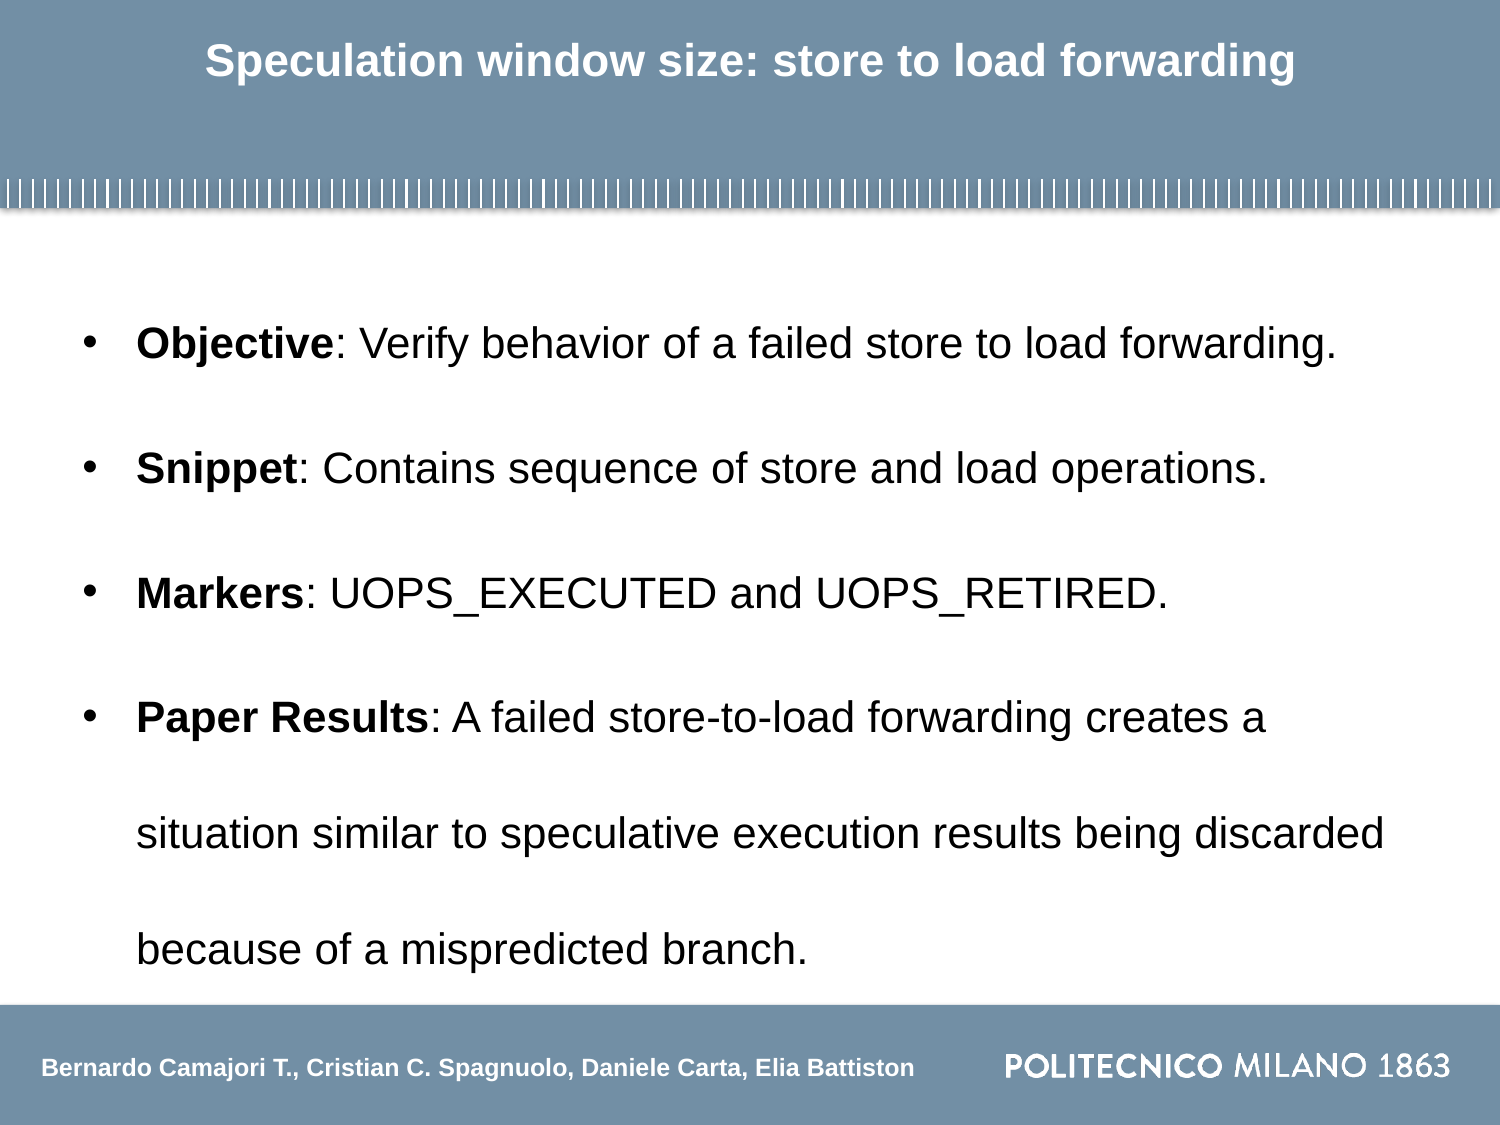

# Speculation window size: store to load forwarding
Objective: Verify behavior of a failed store to load forwarding.
Snippet: Contains sequence of store and load operations.
Markers: UOPS_EXECUTED and UOPS_RETIRED.
Paper Results: A failed store-to-load forwarding creates a situation similar to speculative execution results being discarded because of a mispredicted branch.